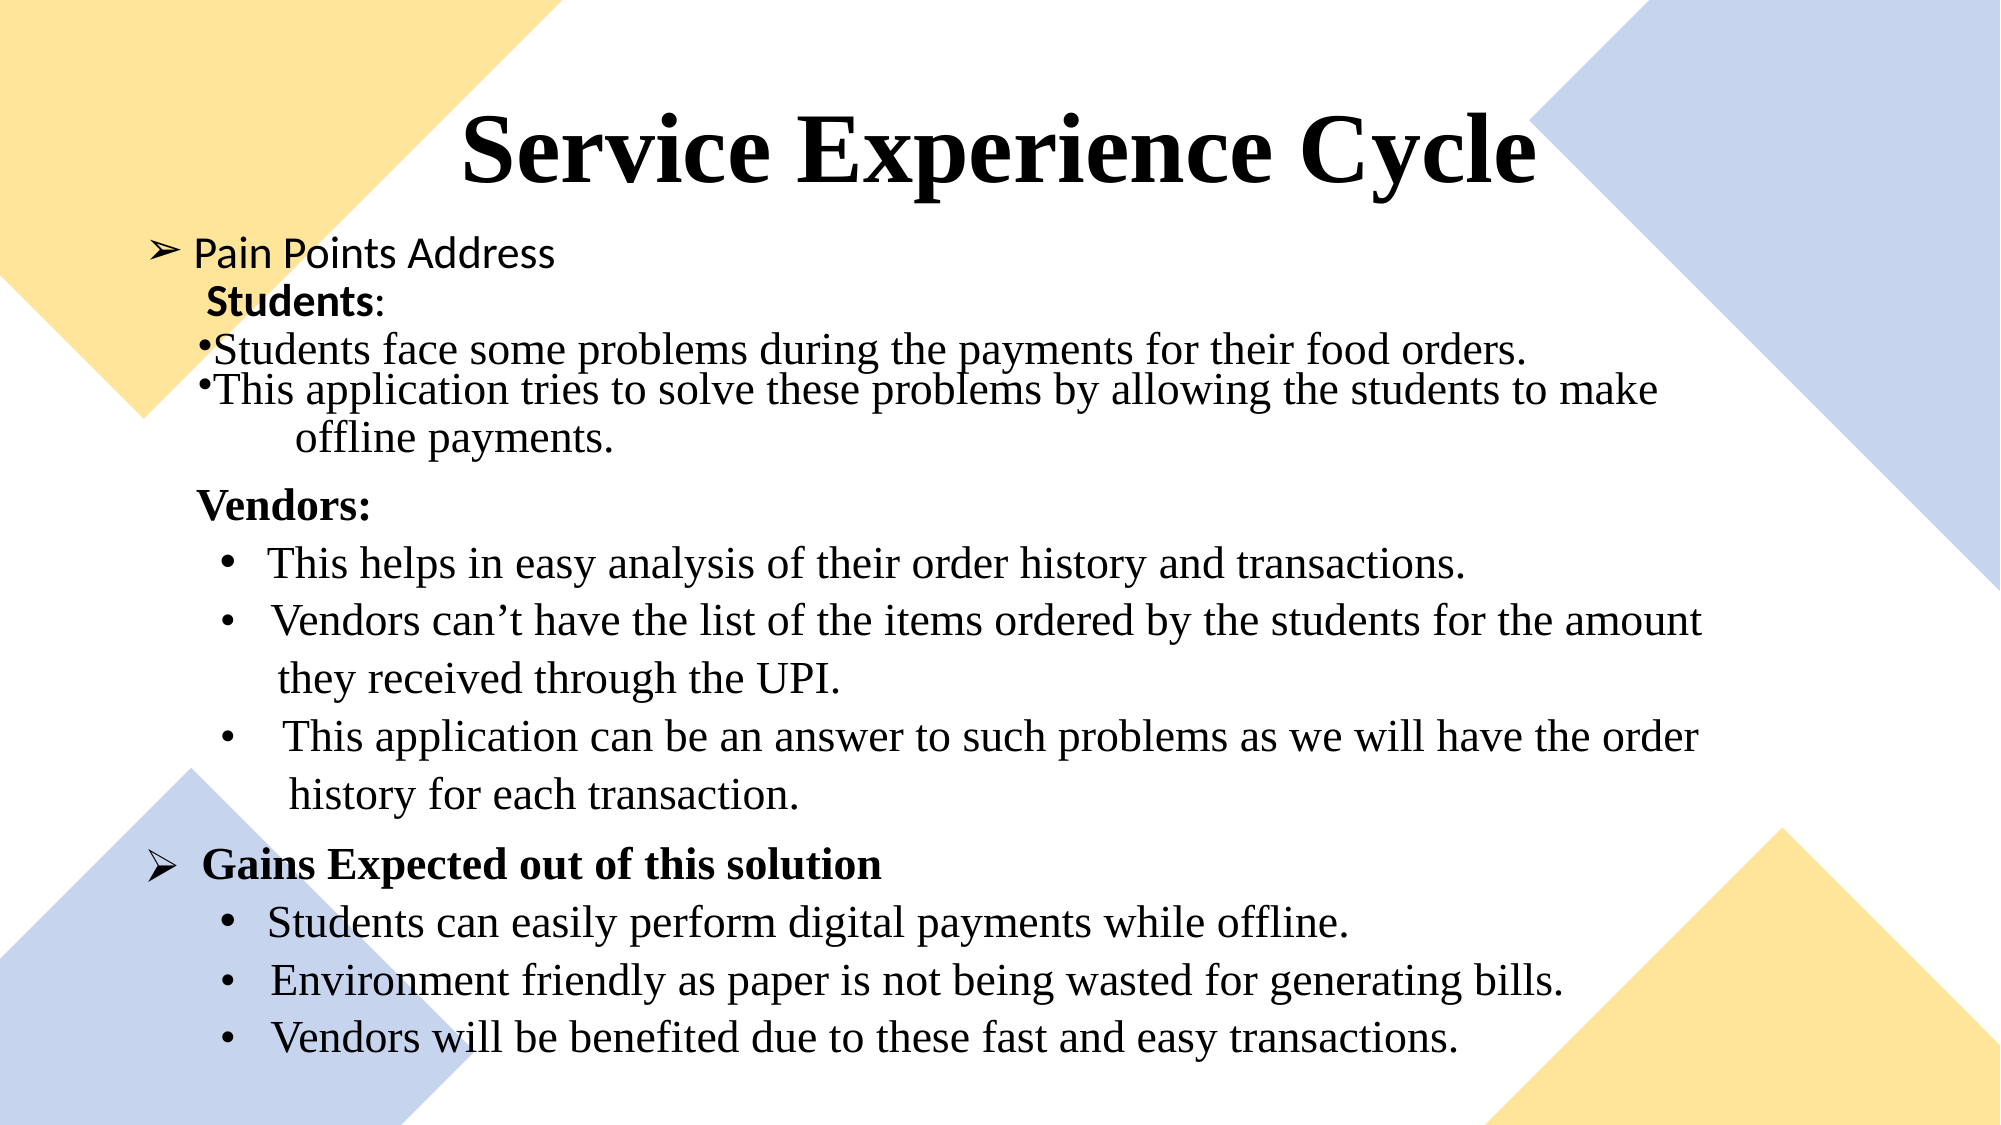

# Service Experience Cycle
 Pain Points Address
Students:
Students face some problems during the payments for their food orders.
This application tries to solve these problems by allowing the students to make
offline payments.
     Vendors:
This helps in easy analysis of their order history and transactions.
•   Vendors can’t have the list of the items ordered by the students for the amount
     they received through the UPI.
•    This application can be an answer to such problems as we will have the order
      history for each transaction.
Gains Expected out of this solution
Students can easily perform digital payments while offline.
•   Environment friendly as paper is not being wasted for generating bills.
•   Vendors will be benefited due to these fast and easy transactions.